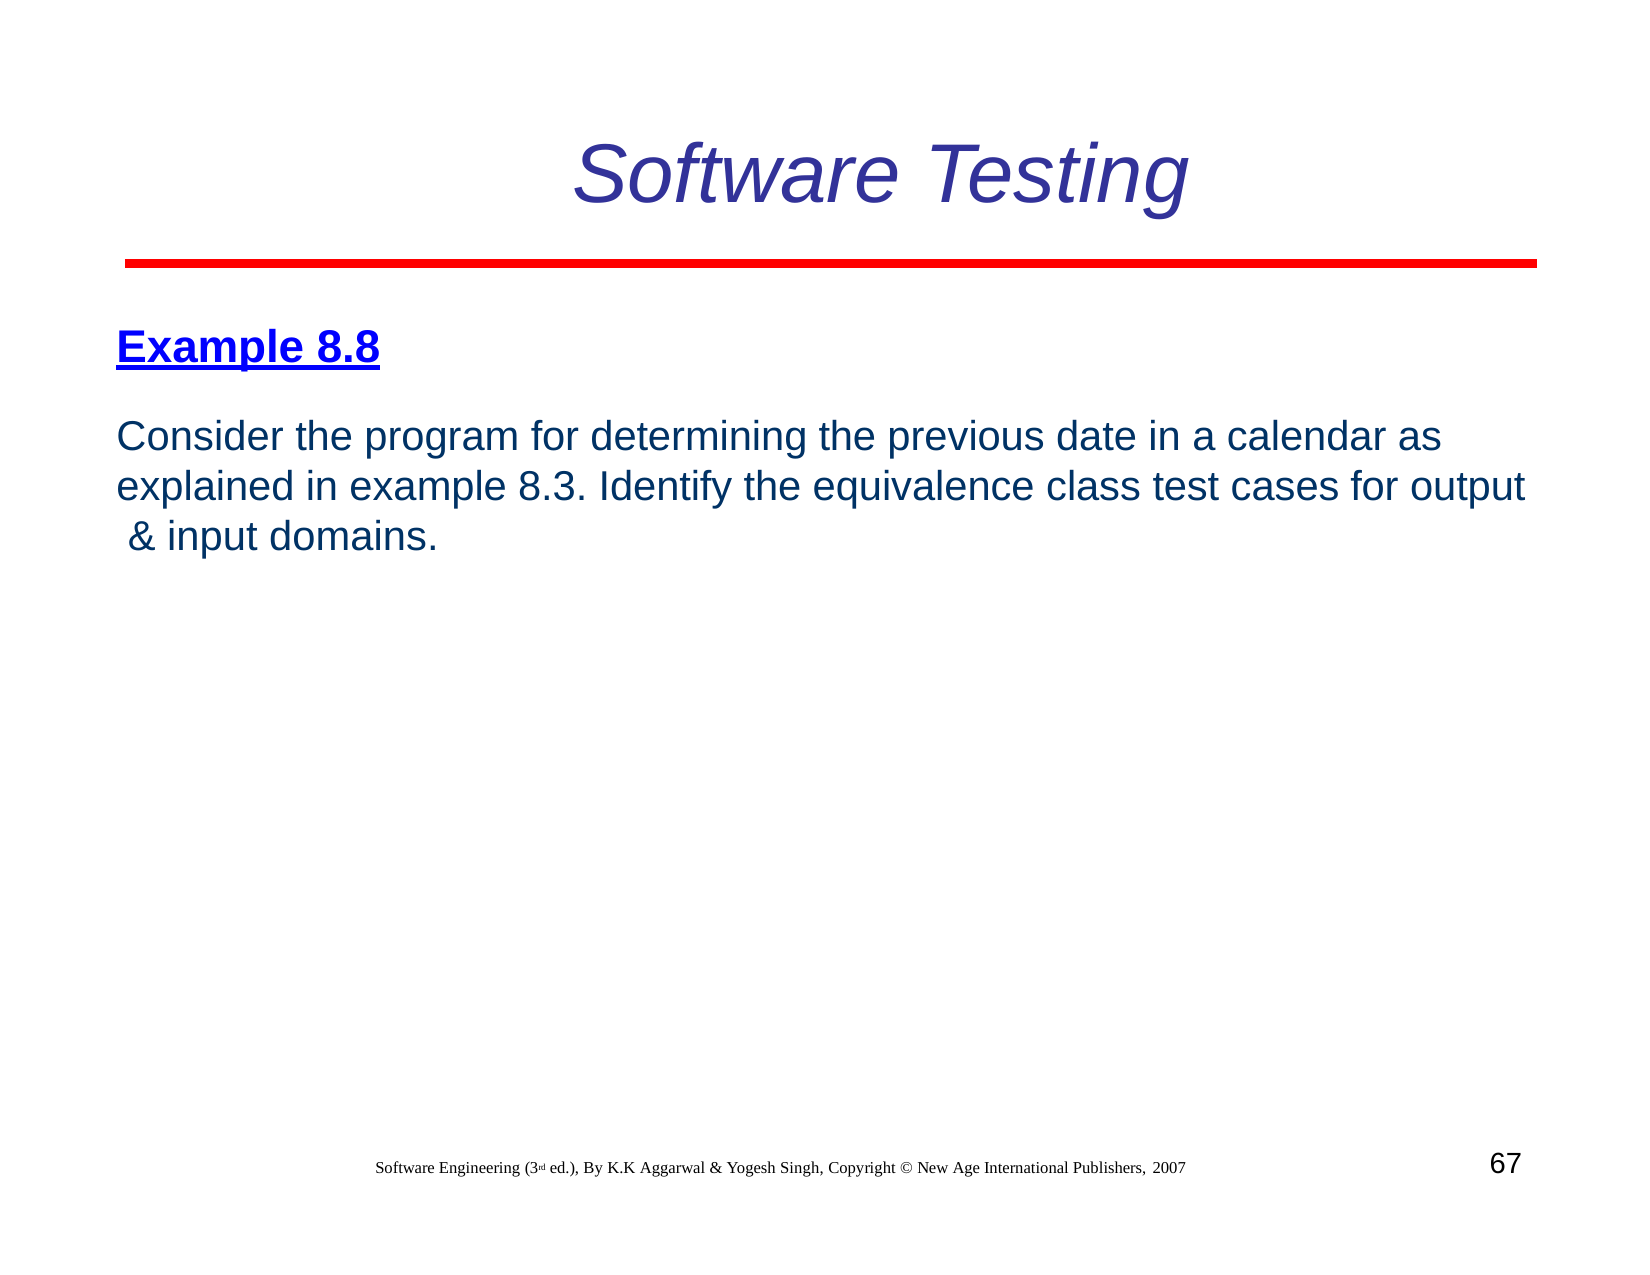

# Software Testing

Example 8.8
Consider the program for determining the previous date in a calendar as  explained in example 8.3. Identify the equivalence class test cases for output  & input domains.
67
Software Engineering (3rd  ed.), By K.K Aggarwal & Yogesh Singh, Copyright © New Age International Publishers, 2007